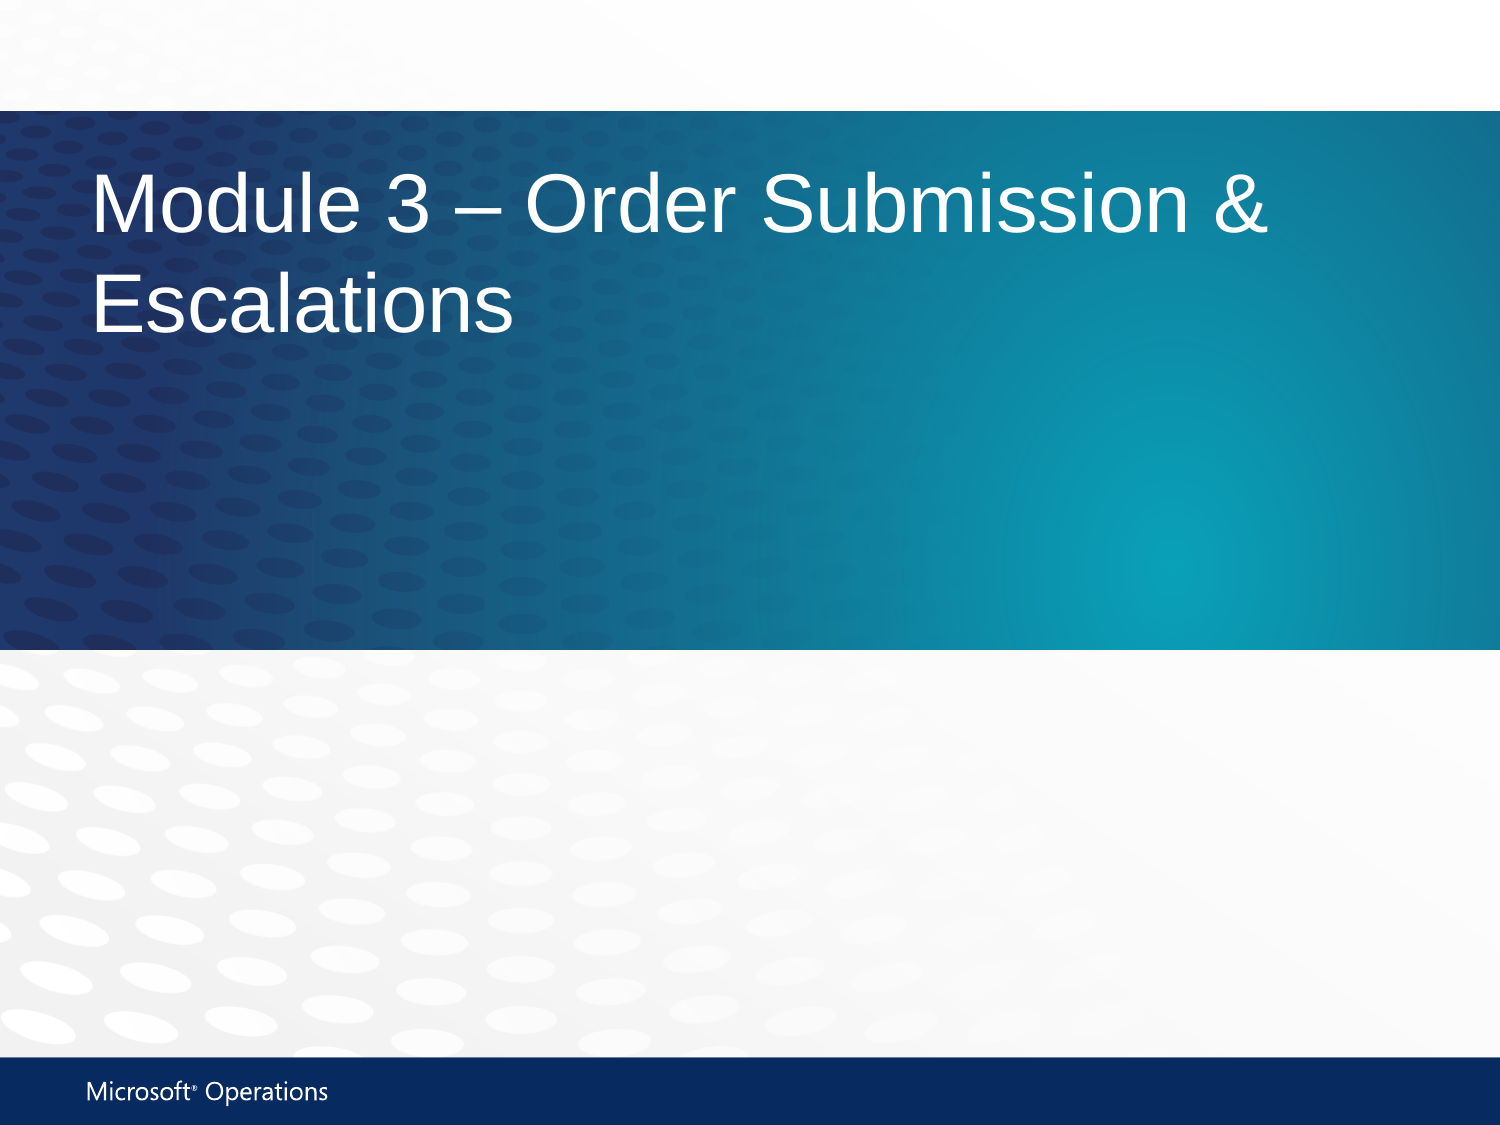

# Module 3 – Order Submission & Escalations